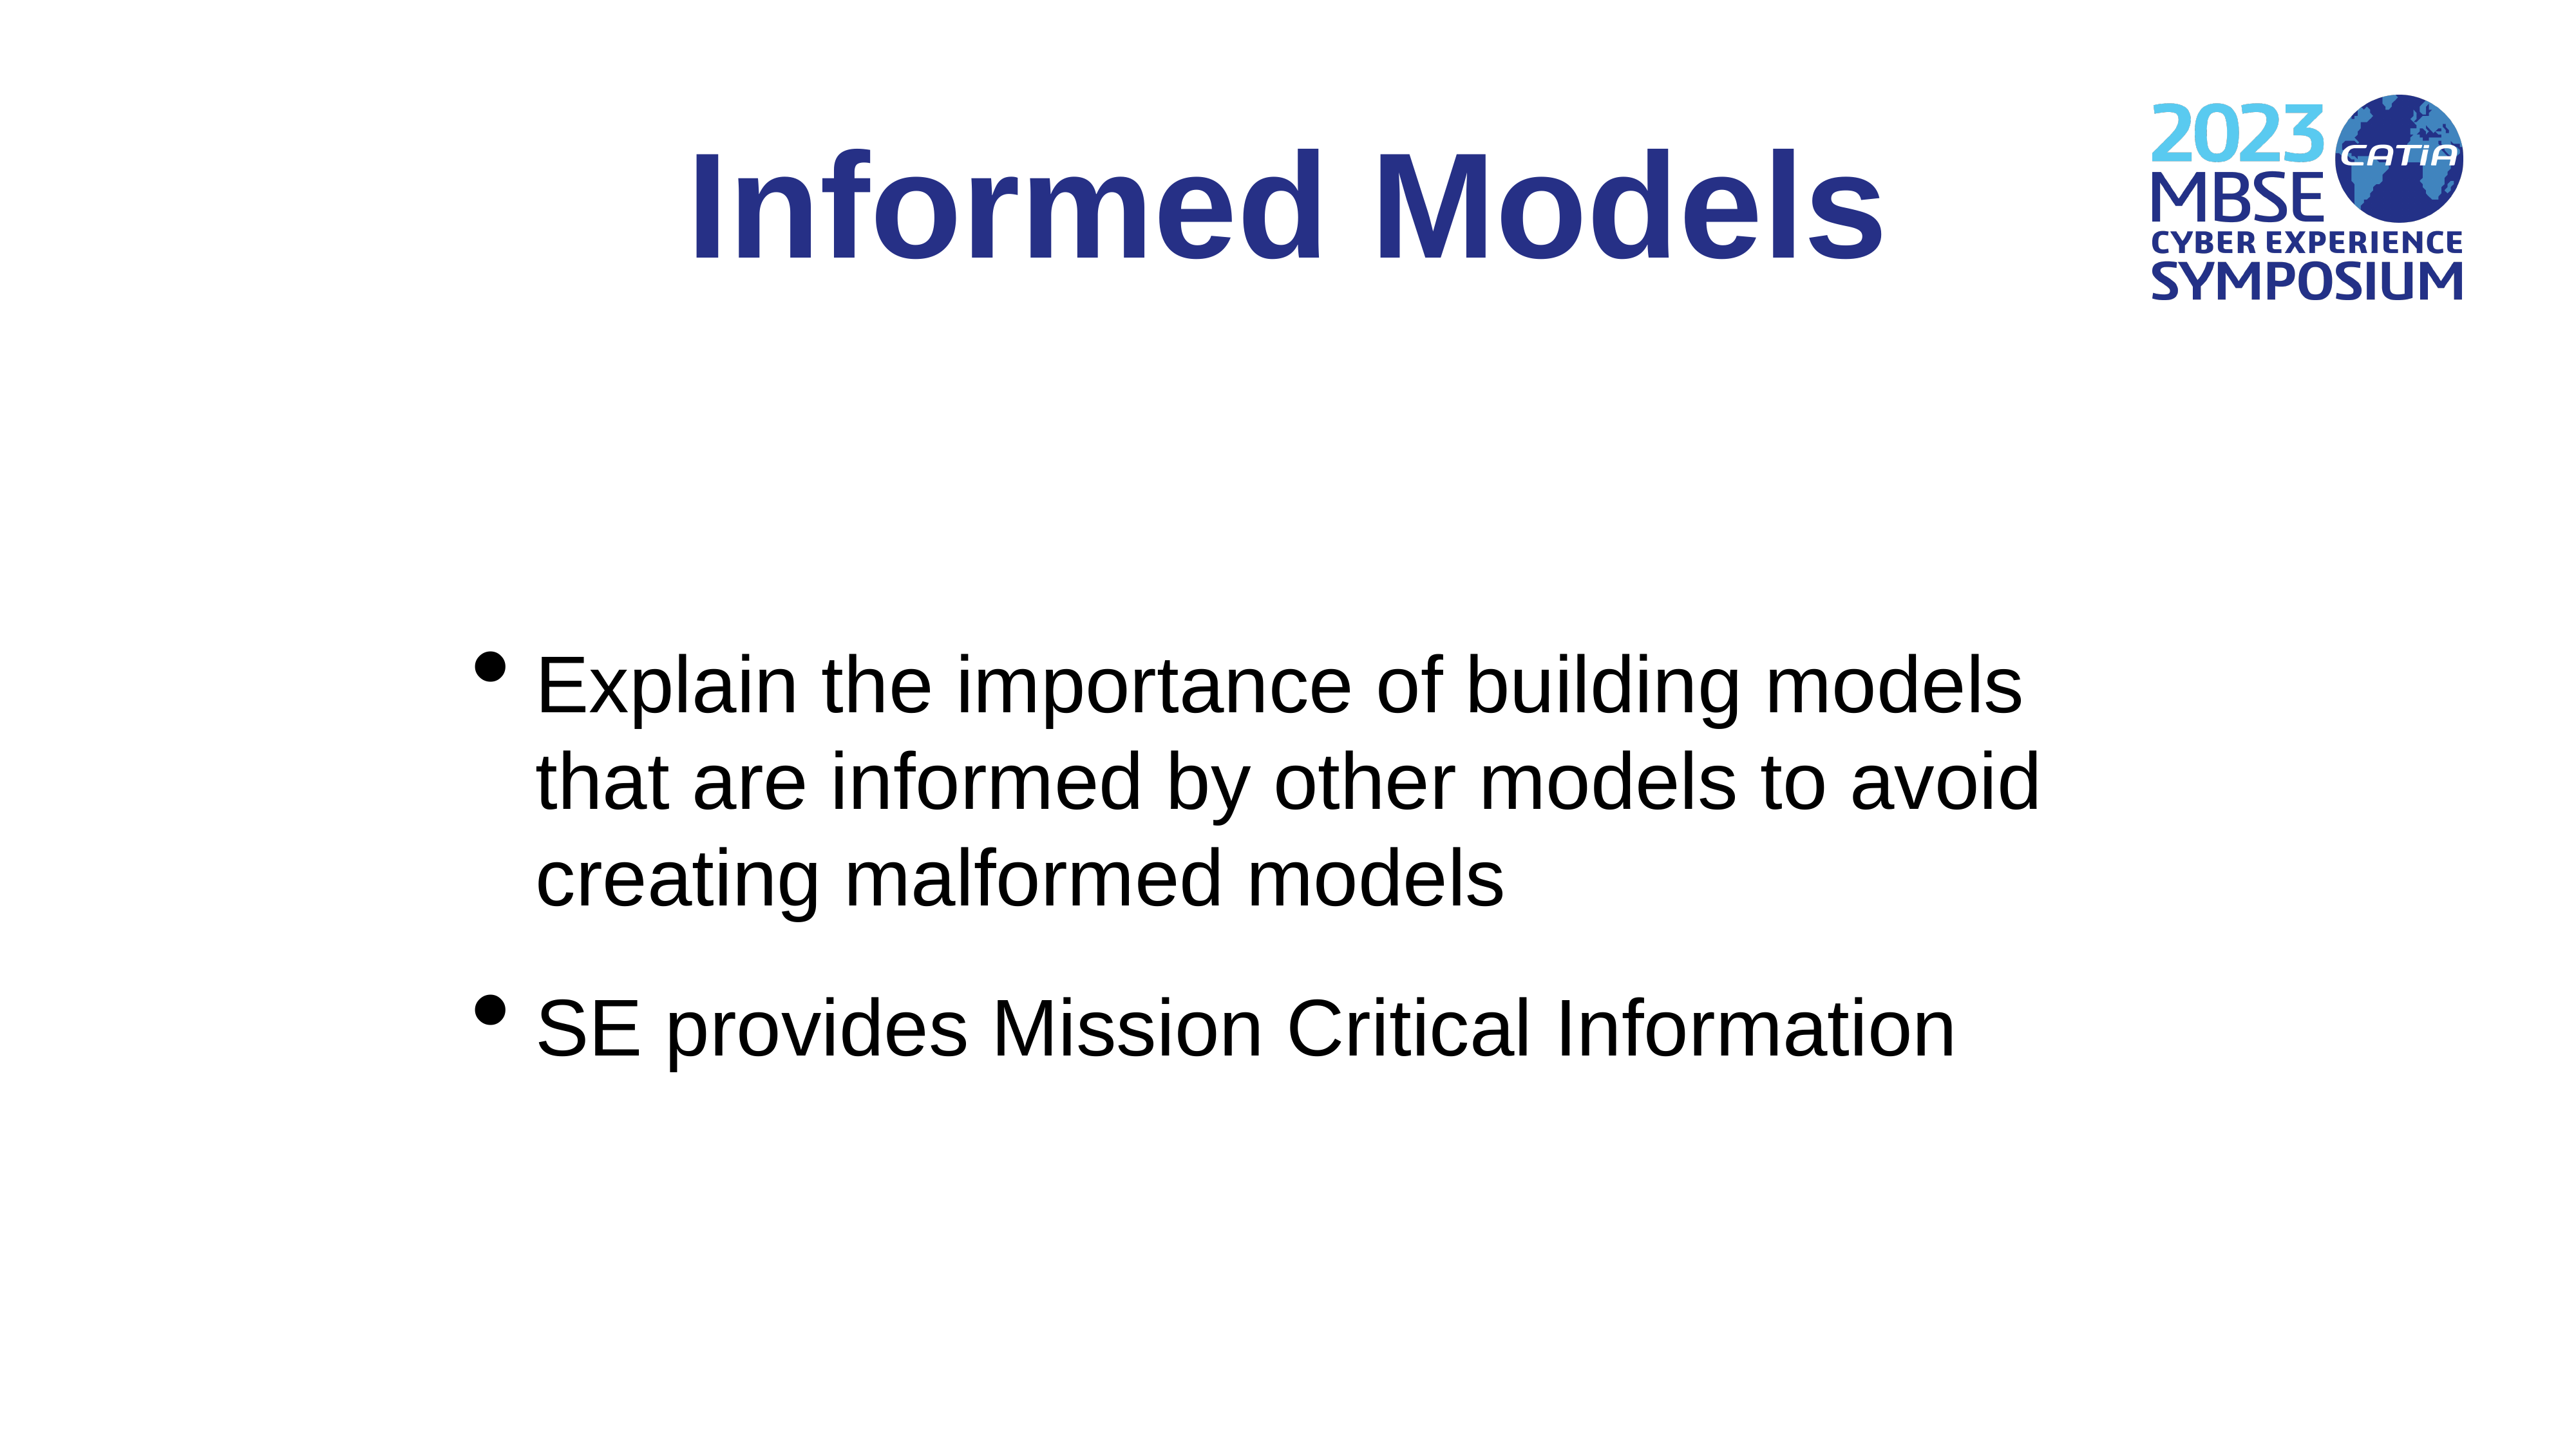

# Informed Models
Explain the importance of building models that are informed by other models to avoid creating malformed models
SE provides Mission Critical Information